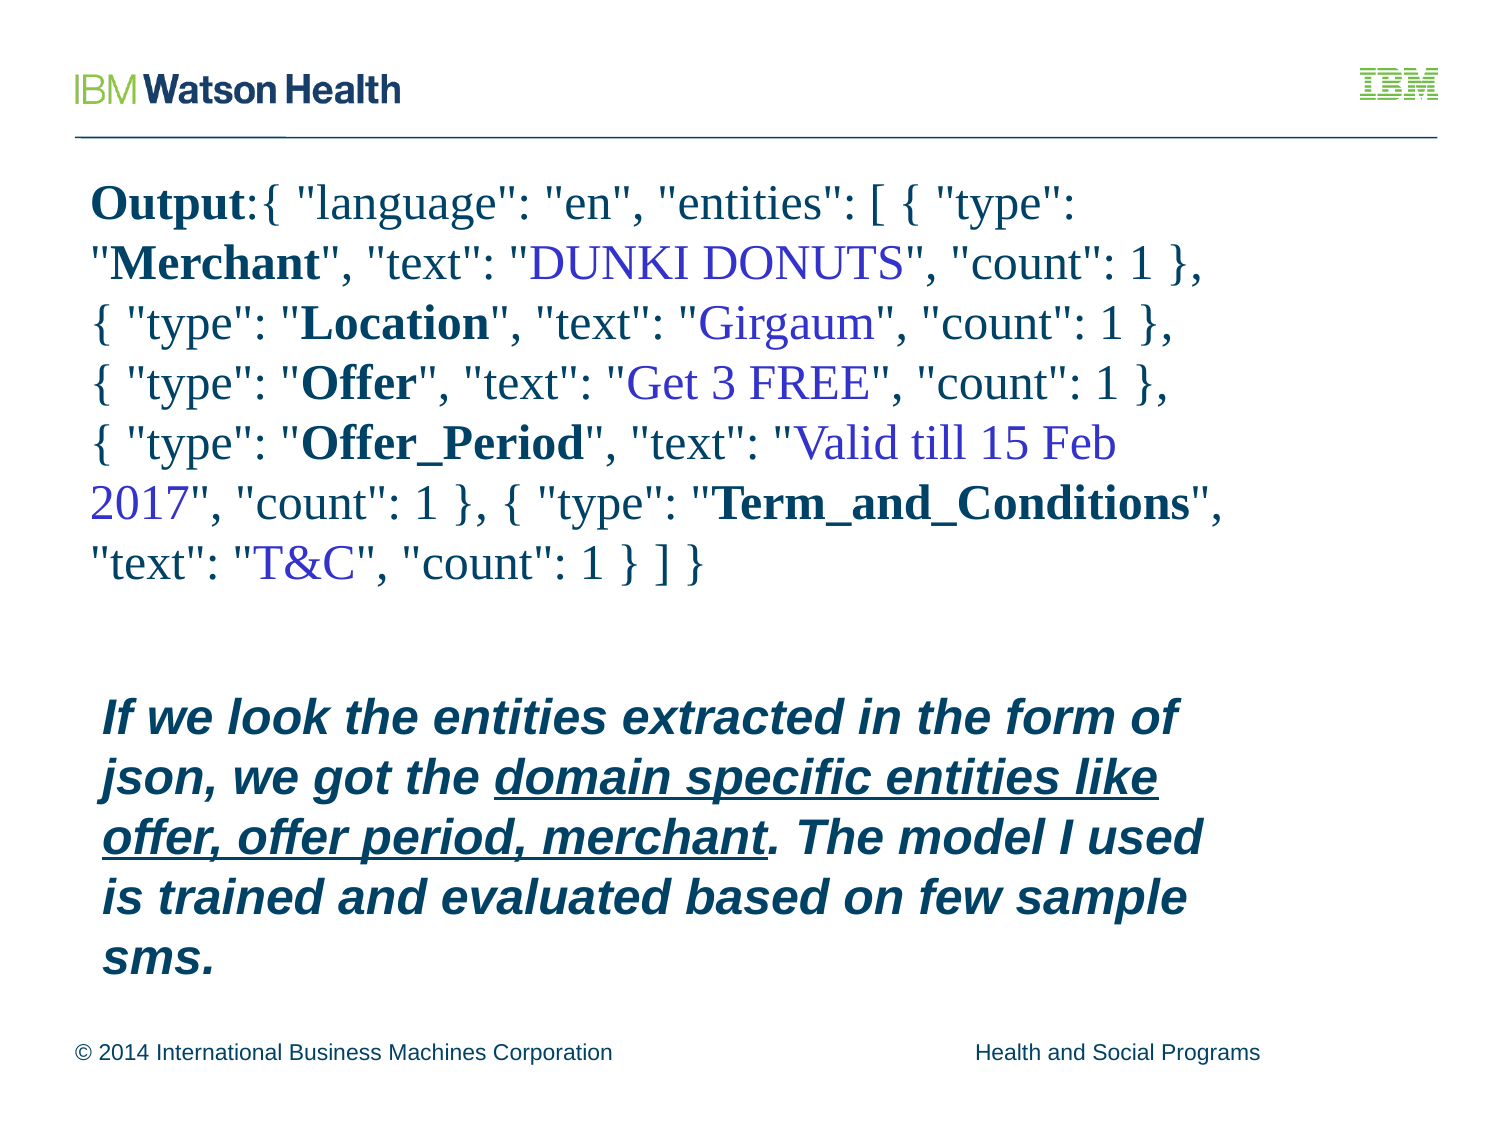

Output:{ "language": "en", "entities": [ { "type": "Merchant", "text": "DUNKI DONUTS", "count": 1 }, { "type": "Location", "text": "Girgaum", "count": 1 }, { "type": "Offer", "text": "Get 3 FREE", "count": 1 }, { "type": "Offer_Period", "text": "Valid till 15 Feb 2017", "count": 1 }, { "type": "Term_and_Conditions", "text": "T&C", "count": 1 } ] }
If we look the entities extracted in the form of json, we got the domain specific entities like offer, offer period, merchant. The model I used is trained and evaluated based on few sample sms.

© 2014 International Business Machines Corporation			Health and Social Programs